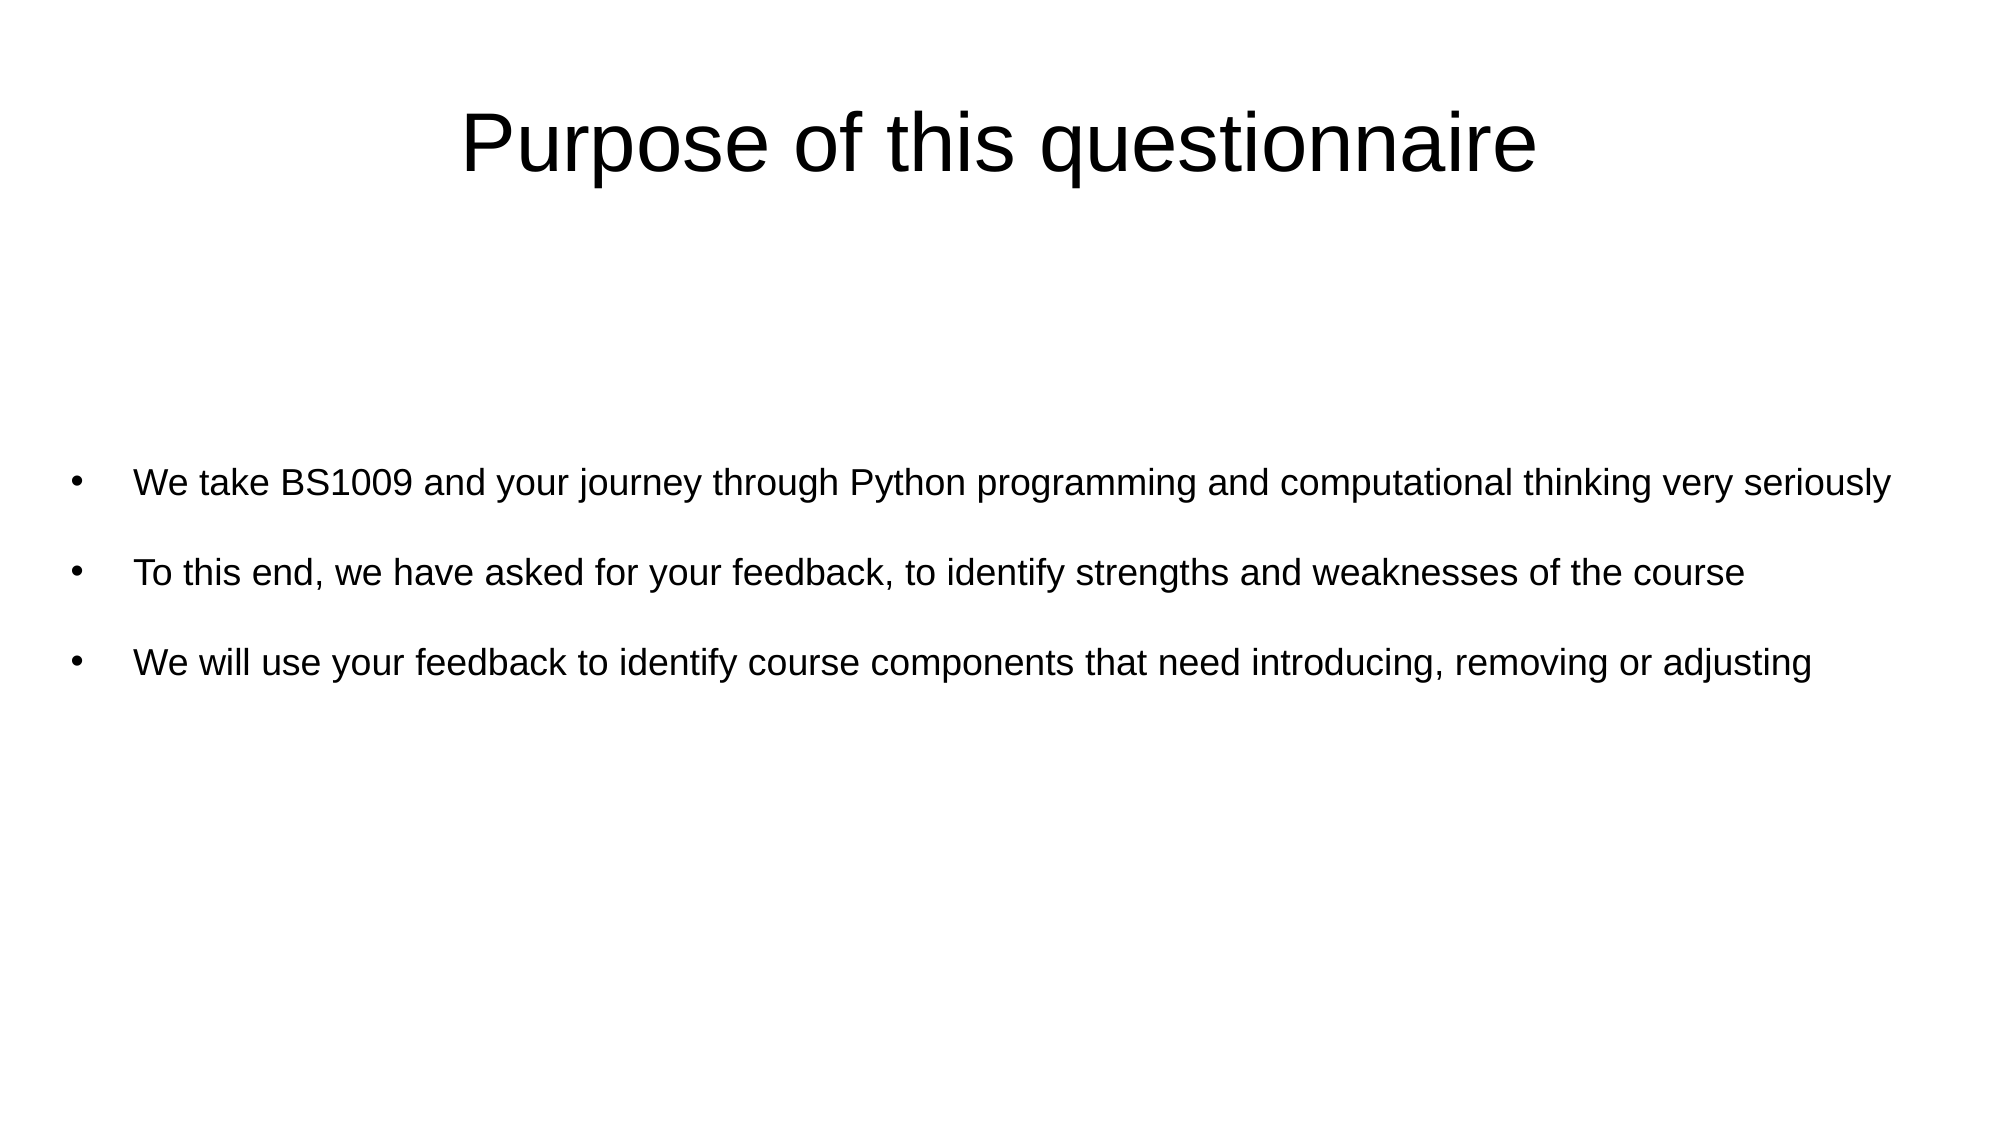

Purpose of this questionnaire
We take BS1009 and your journey through Python programming and computational thinking very seriously

To this end, we have asked for your feedback, to identify strengths and weaknesses of the course

We will use your feedback to identify course components that need introducing, removing or adjusting